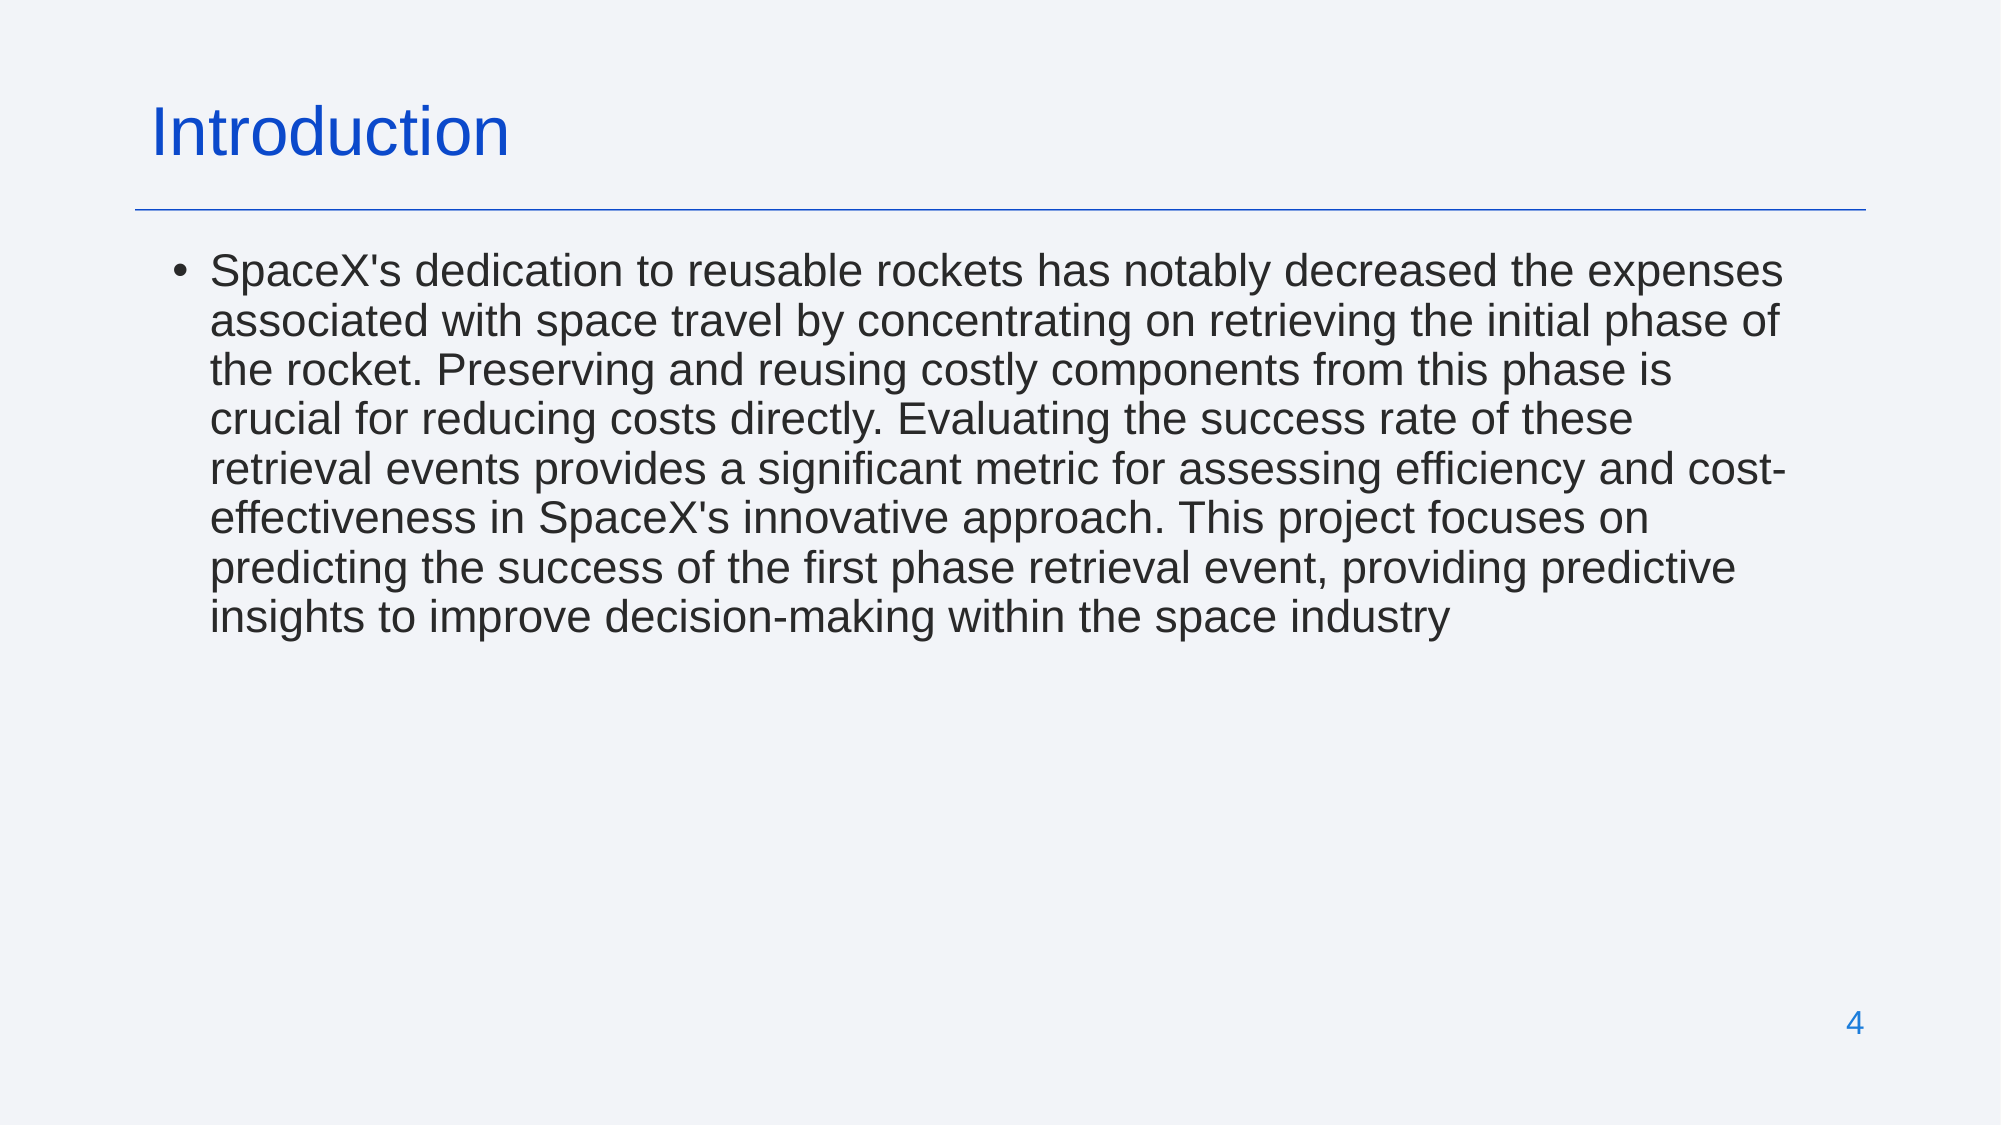

Introduction
SpaceX's dedication to reusable rockets has notably decreased the expenses associated with space travel by concentrating on retrieving the initial phase of the rocket. Preserving and reusing costly components from this phase is crucial for reducing costs directly. Evaluating the success rate of these retrieval events provides a significant metric for assessing efficiency and cost-effectiveness in SpaceX's innovative approach. This project focuses on predicting the success of the first phase retrieval event, providing predictive insights to improve decision-making within the space industry
4